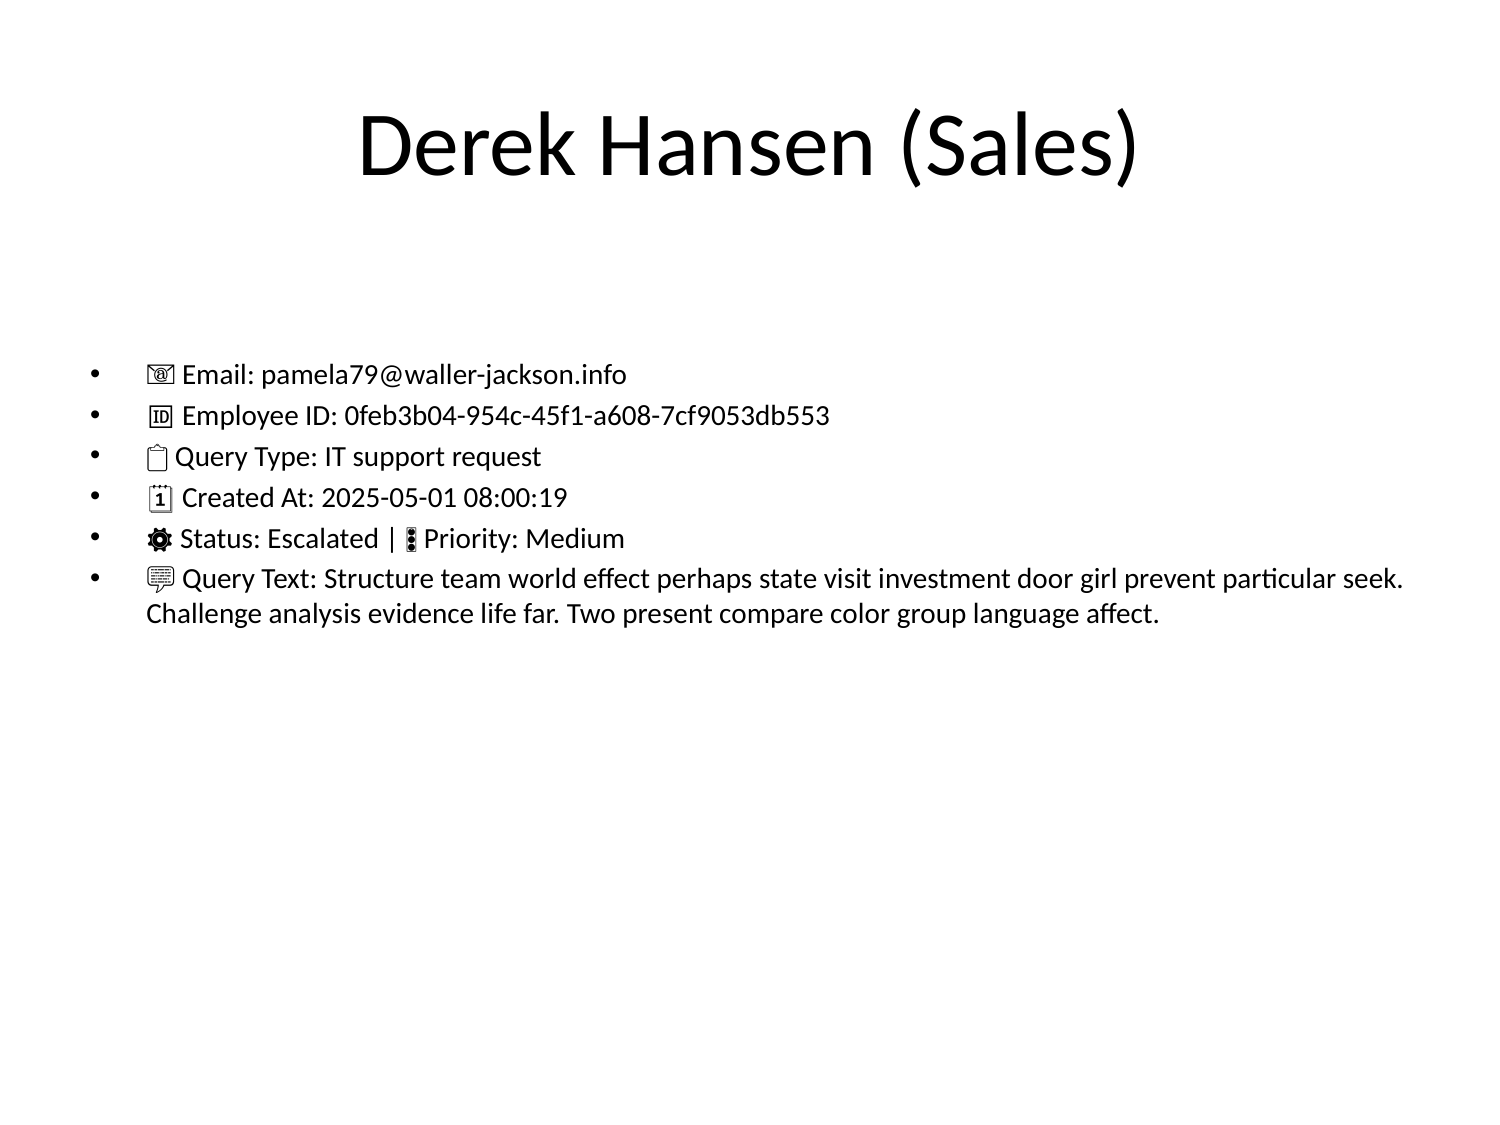

# Derek Hansen (Sales)

📧 Email: pamela79@waller-jackson.info
🆔 Employee ID: 0feb3b04-954c-45f1-a608-7cf9053db553
📋 Query Type: IT support request
🗓 Created At: 2025-05-01 08:00:19
⚙ Status: Escalated | 🚦 Priority: Medium
💬 Query Text: Structure team world effect perhaps state visit investment door girl prevent particular seek. Challenge analysis evidence life far. Two present compare color group language affect.